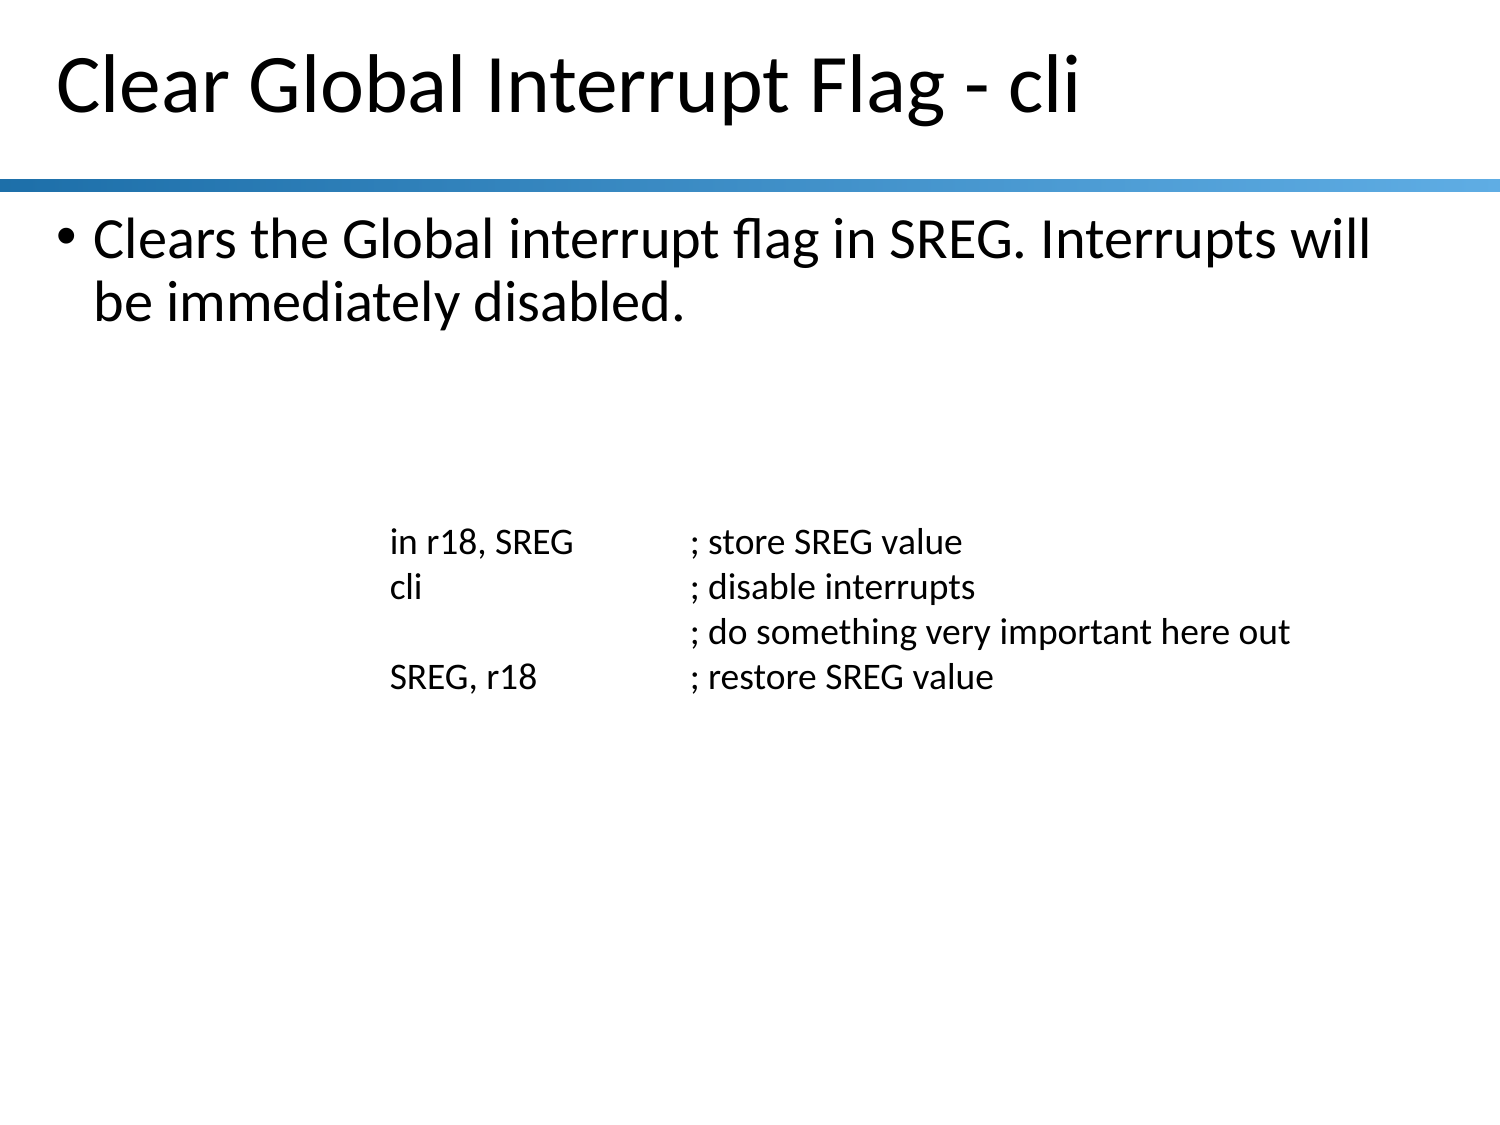

# Clear Global Interrupt Flag - cli
Clears the Global interrupt flag in SREG. Interrupts will be immediately disabled.
in r18, SREG 	; store SREG value
cli 		; disable interrupts
		; do something very important here out
SREG, r18 	; restore SREG value